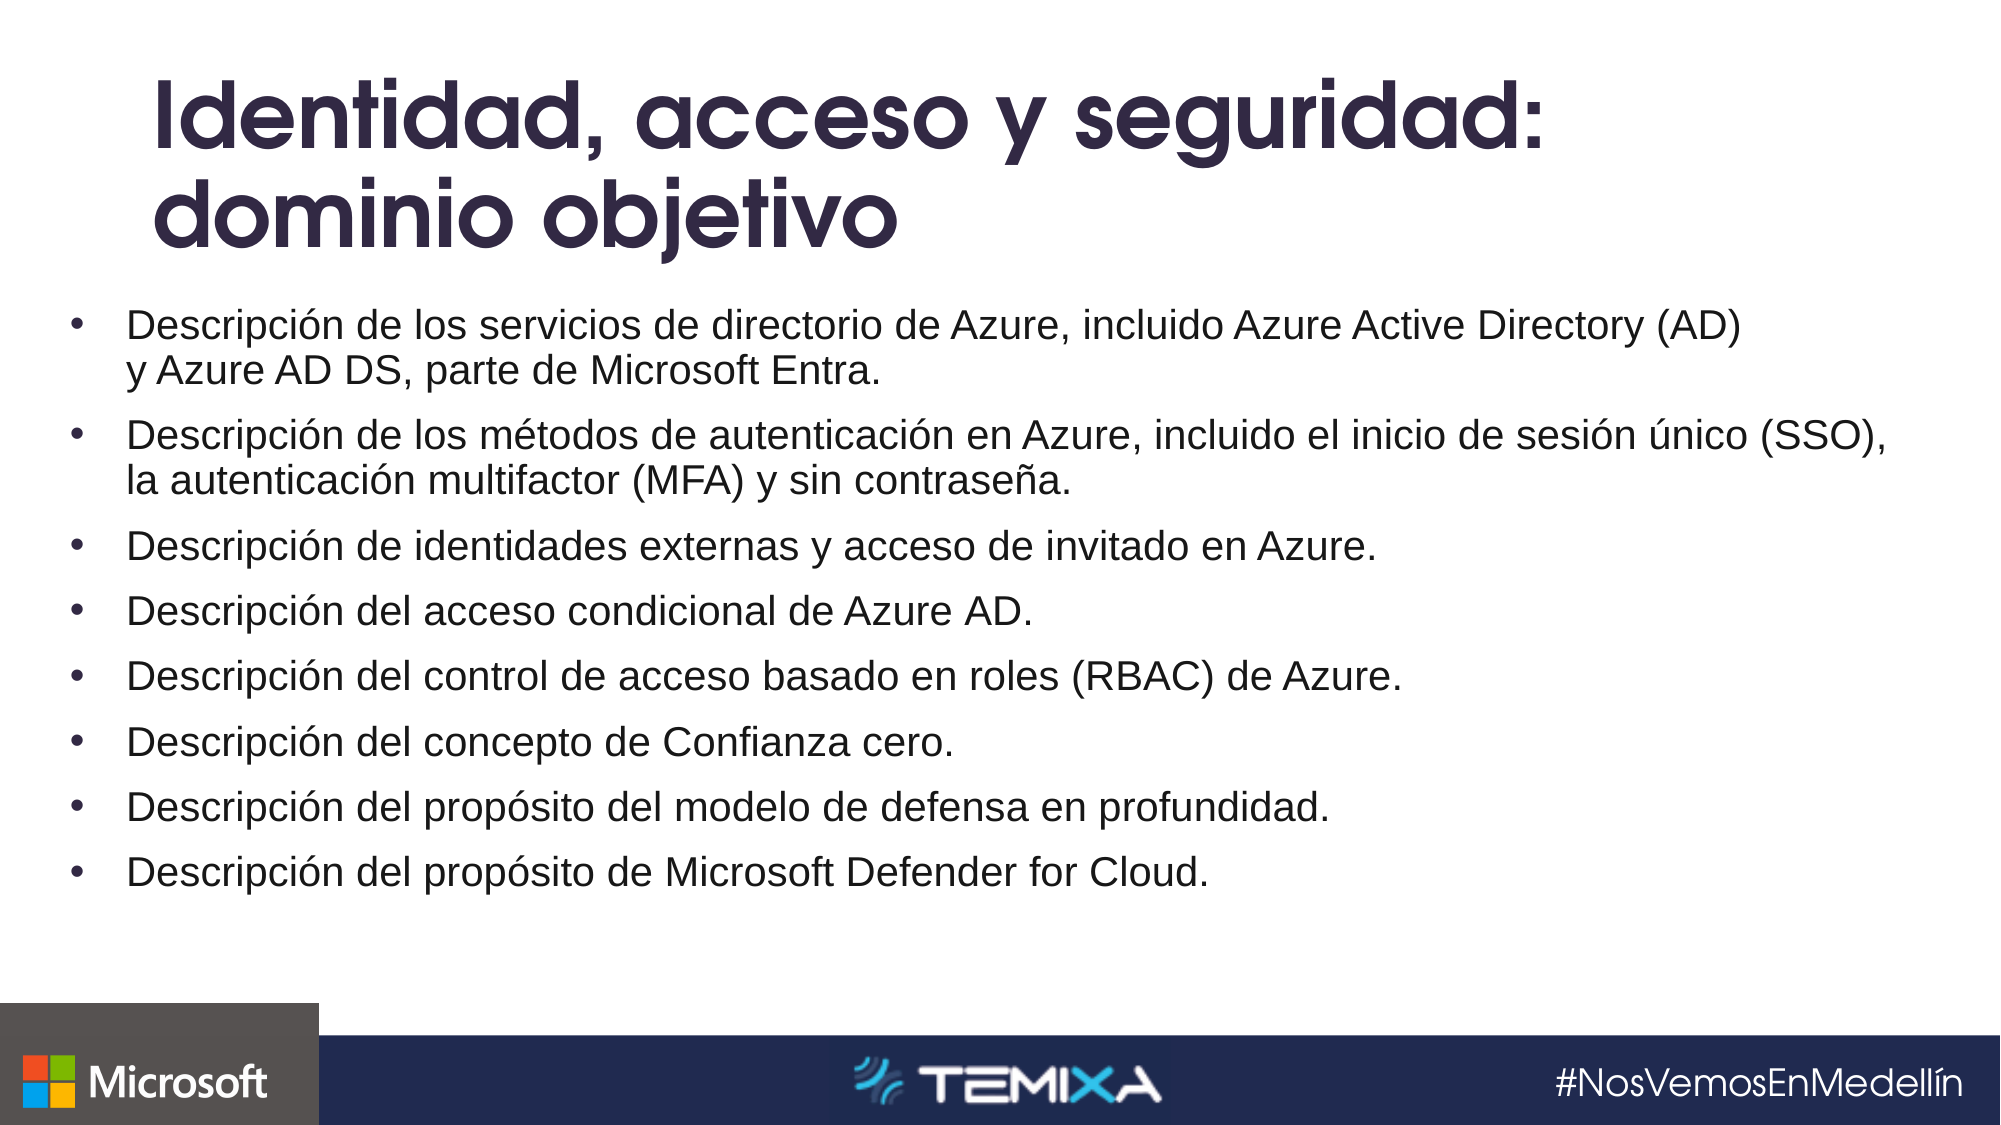

# Identidad, acceso y seguridad: dominio objetivo

Descripción de los servicios de directorio de Azure, incluido Azure Active Directory (AD)
y Azure AD DS, parte de Microsoft Entra.
Descripción de los métodos de autenticación en Azure, incluido el inicio de sesión único (SSO),
la autenticación multifactor (MFA) y sin contraseña.
Descripción de identidades externas y acceso de invitado en Azure.
Descripción del acceso condicional de Azure AD.
Descripción del control de acceso basado en roles (RBAC) de Azure.
Descripción del concepto de Confianza cero.
Descripción del propósito del modelo de defensa en profundidad.
Descripción del propósito de Microsoft Defender for Cloud.